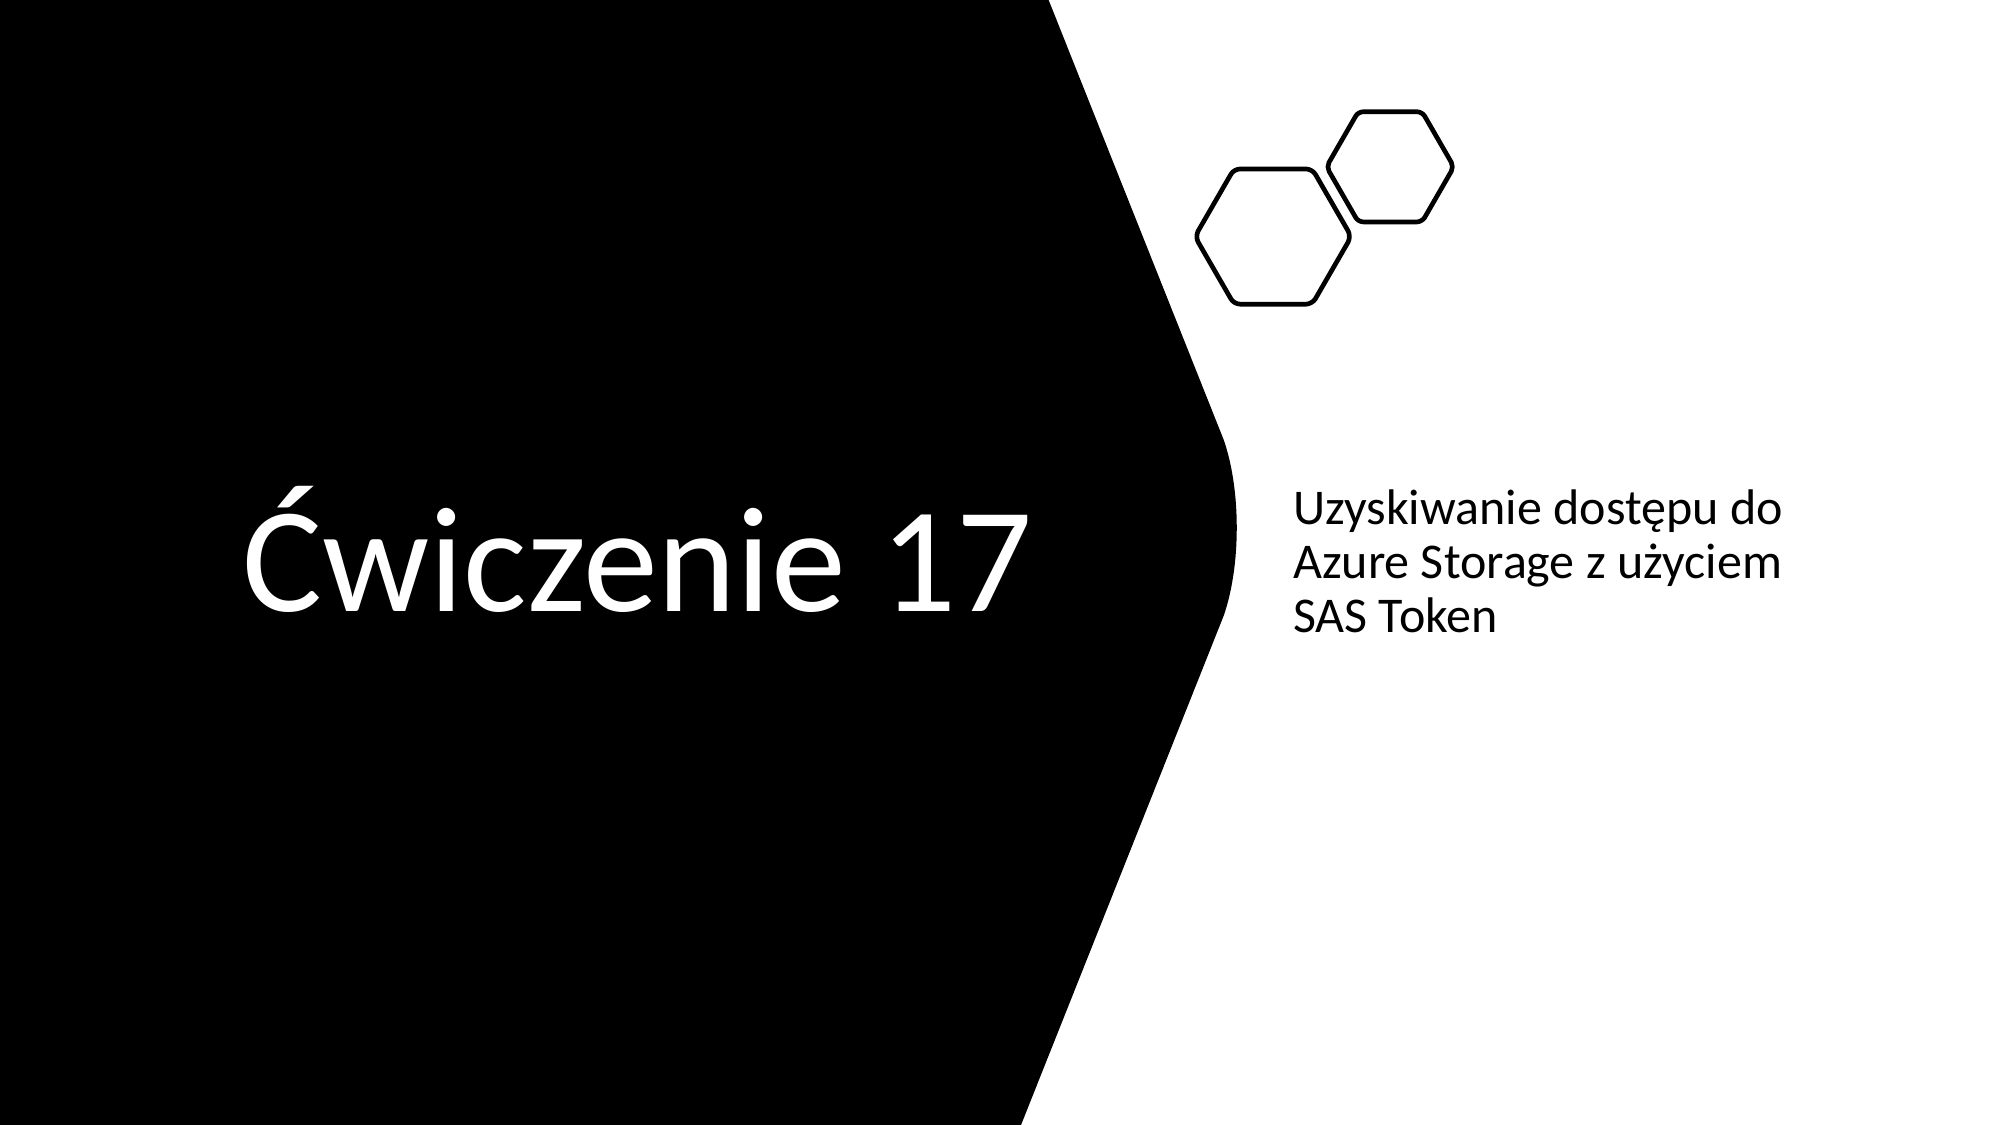

# Ćwiczenie 17
Uzyskiwanie dostępu do Azure Storage z użyciem SAS Token